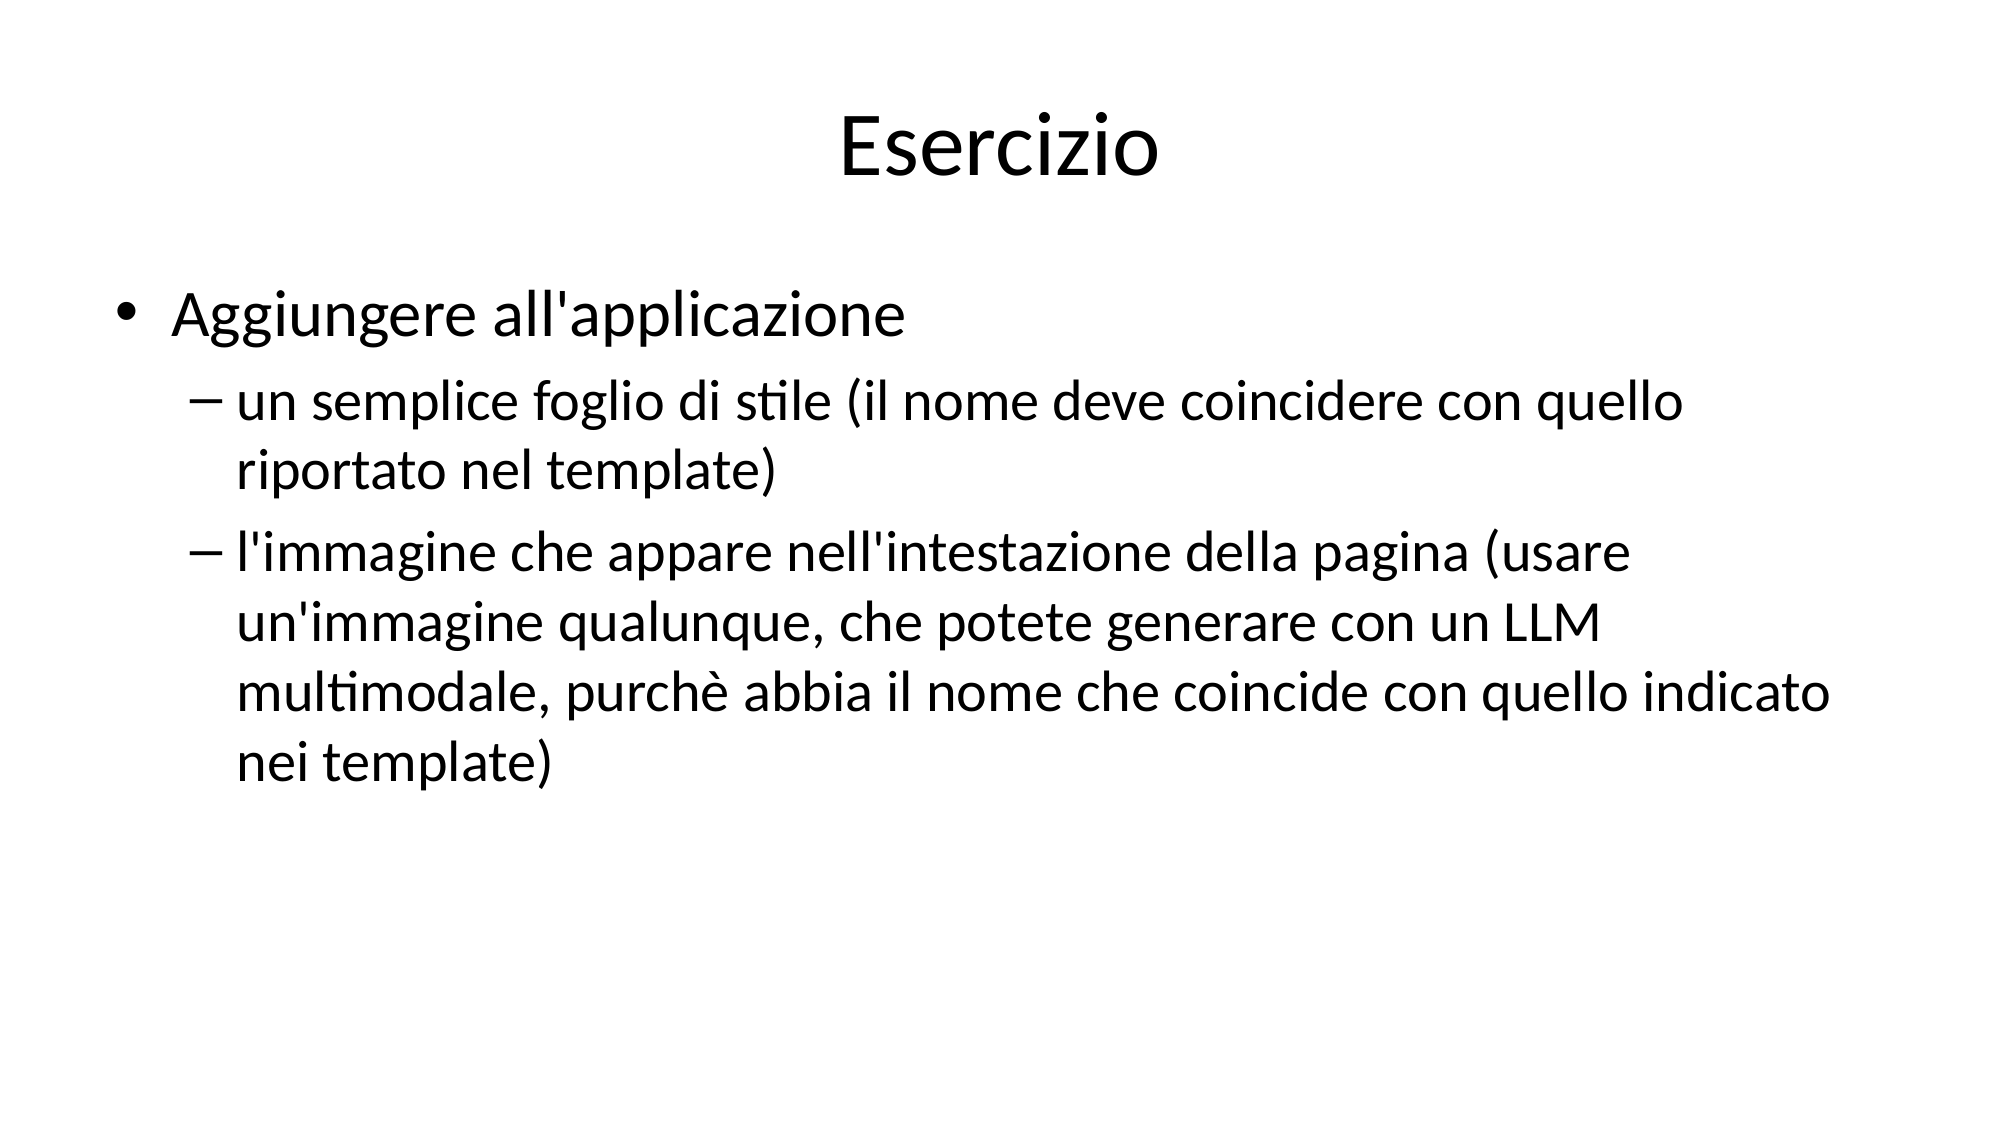

# Esercizio
Aggiungere all'applicazione
un semplice foglio di stile (il nome deve coincidere con quello riportato nel template)
l'immagine che appare nell'intestazione della pagina (usare un'immagine qualunque, che potete generare con un LLM multimodale, purchè abbia il nome che coincide con quello indicato nei template)